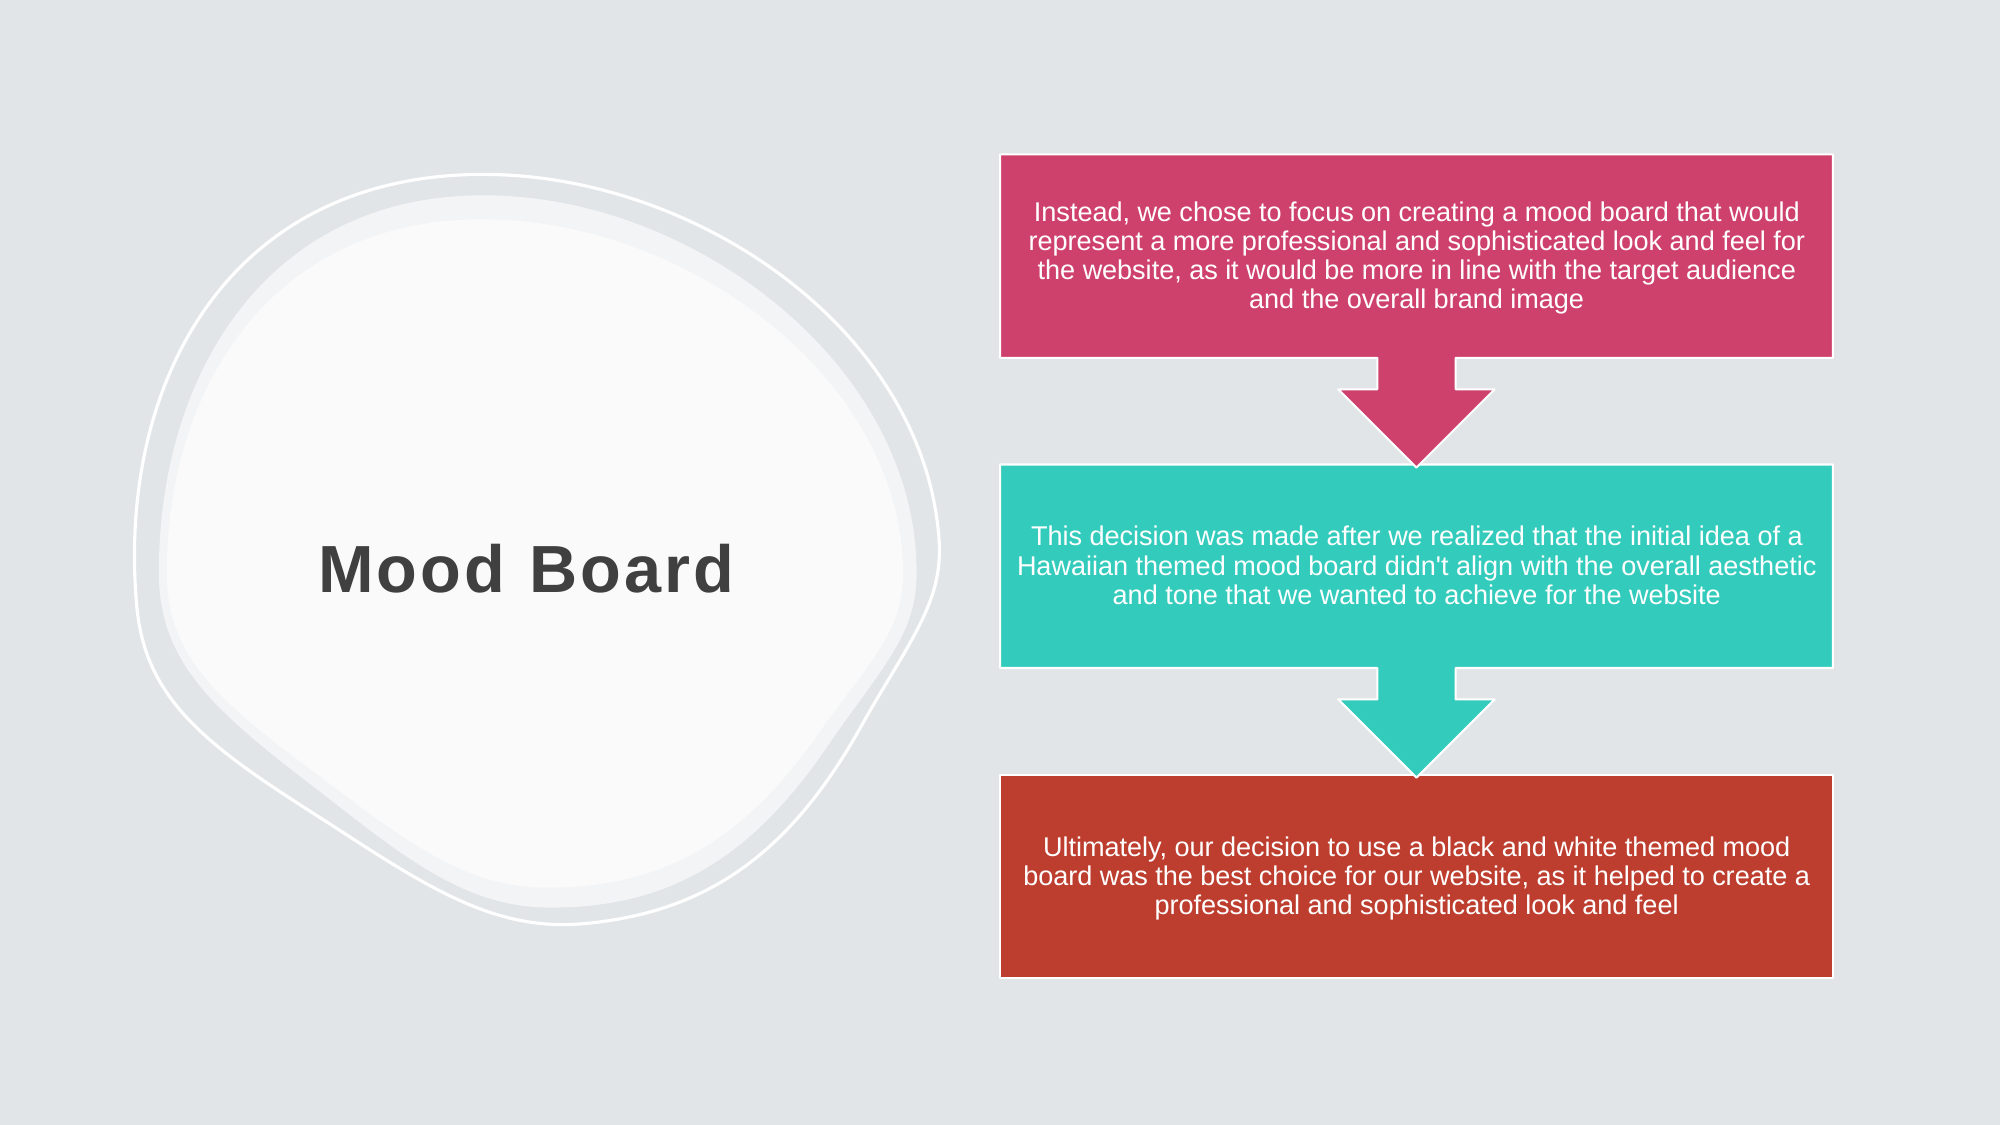

Ultimately, our decision to use a black and white themed mood board was the best choice for our website, as it helped to create a professional and sophisticated look and feel
This decision was made after we realized that the initial idea of a Hawaiian themed mood board didn't align with the overall aesthetic and tone that we wanted to achieve for the website
Instead, we chose to focus on creating a mood board that would represent a more professional and sophisticated look and feel for the website, as it would be more in line with the target audience and the overall brand image

# Mood Board